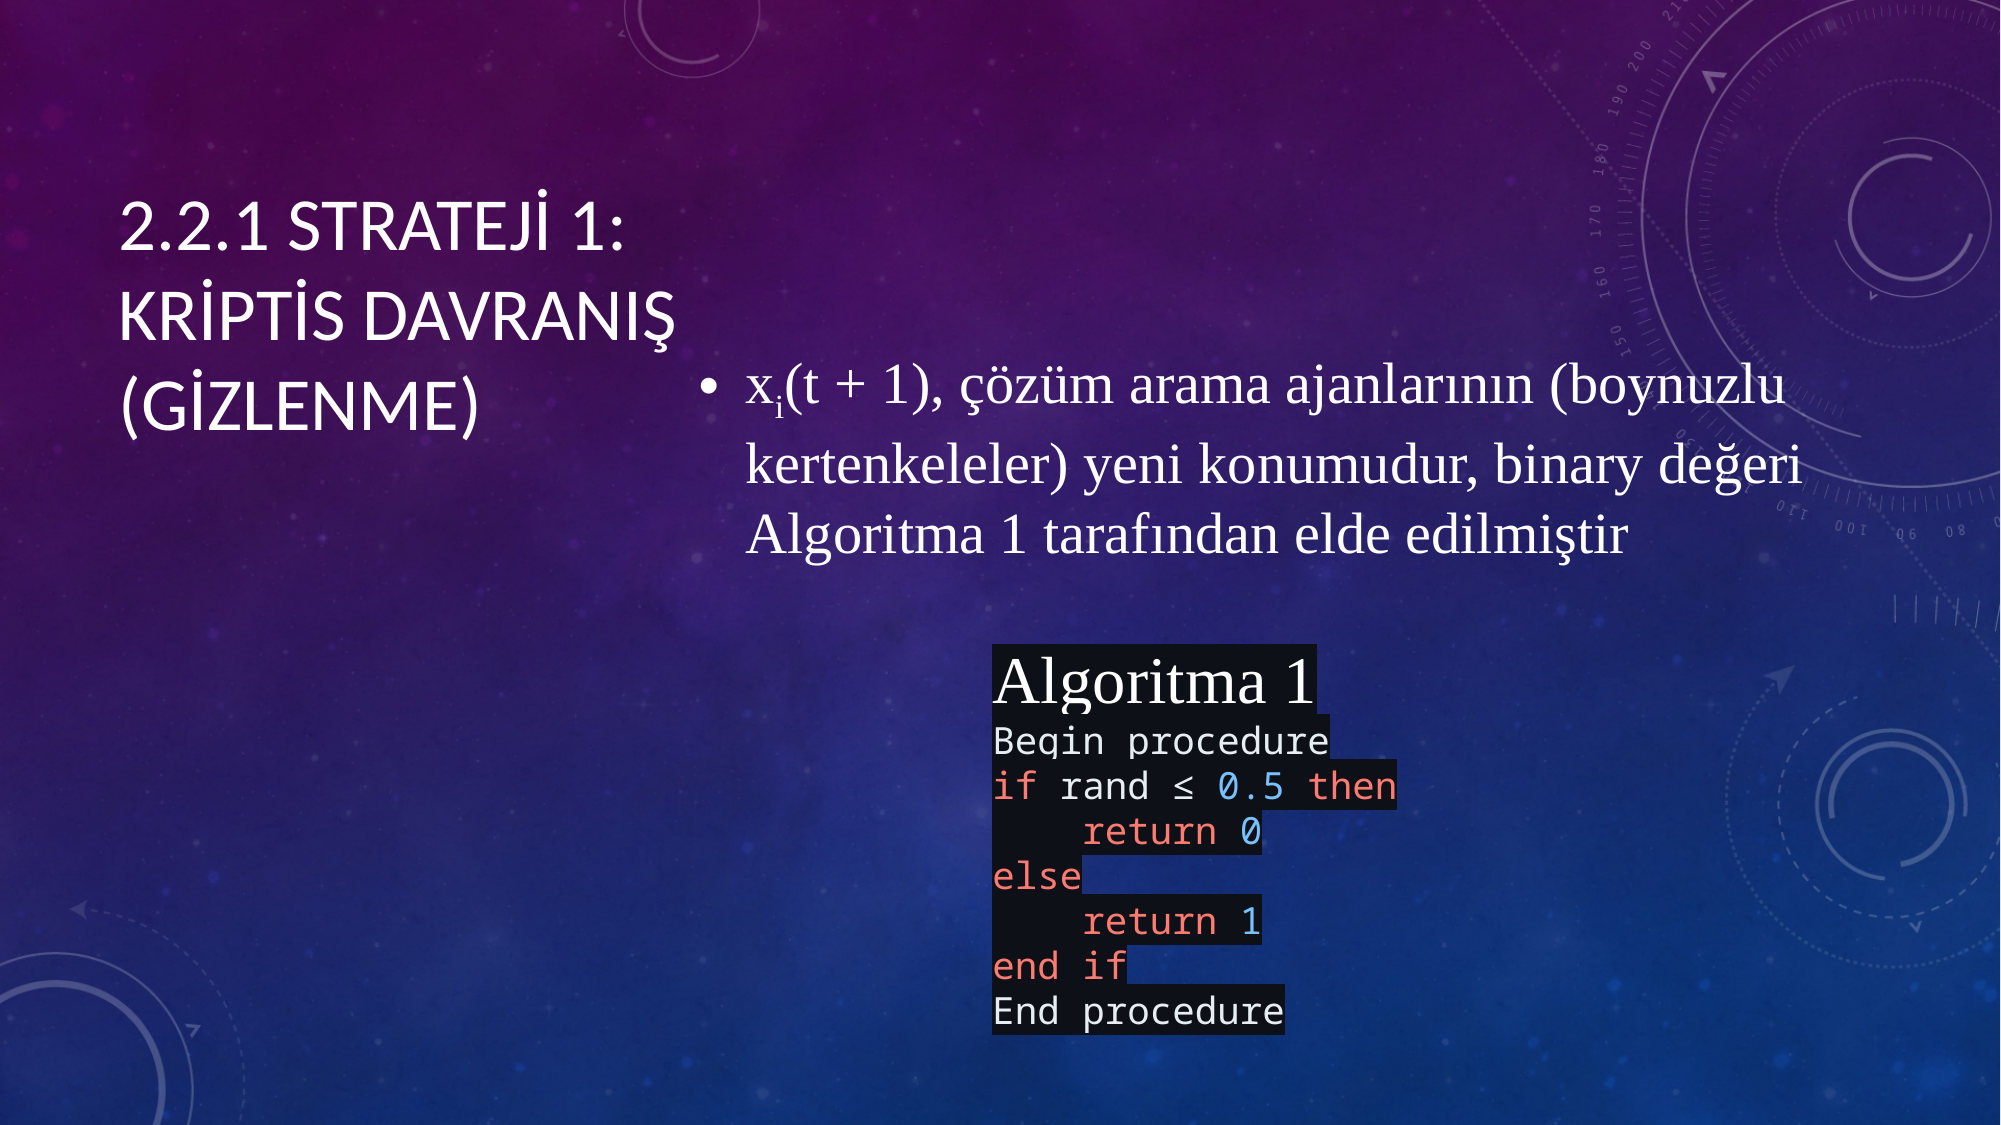

xi(t + 1), çözüm arama ajanlarının (boynuzlu kertenkeleler) yeni konumudur, binary değeri Algoritma 1 tarafından elde edilmiştir
# 2.2.1 Strateji 1: Kriptis Davranış (Gizlenme)

Algoritma 1
Begin procedure
if rand ≤ 0.5 then
    return 0
else
    return 1
end if
End procedure